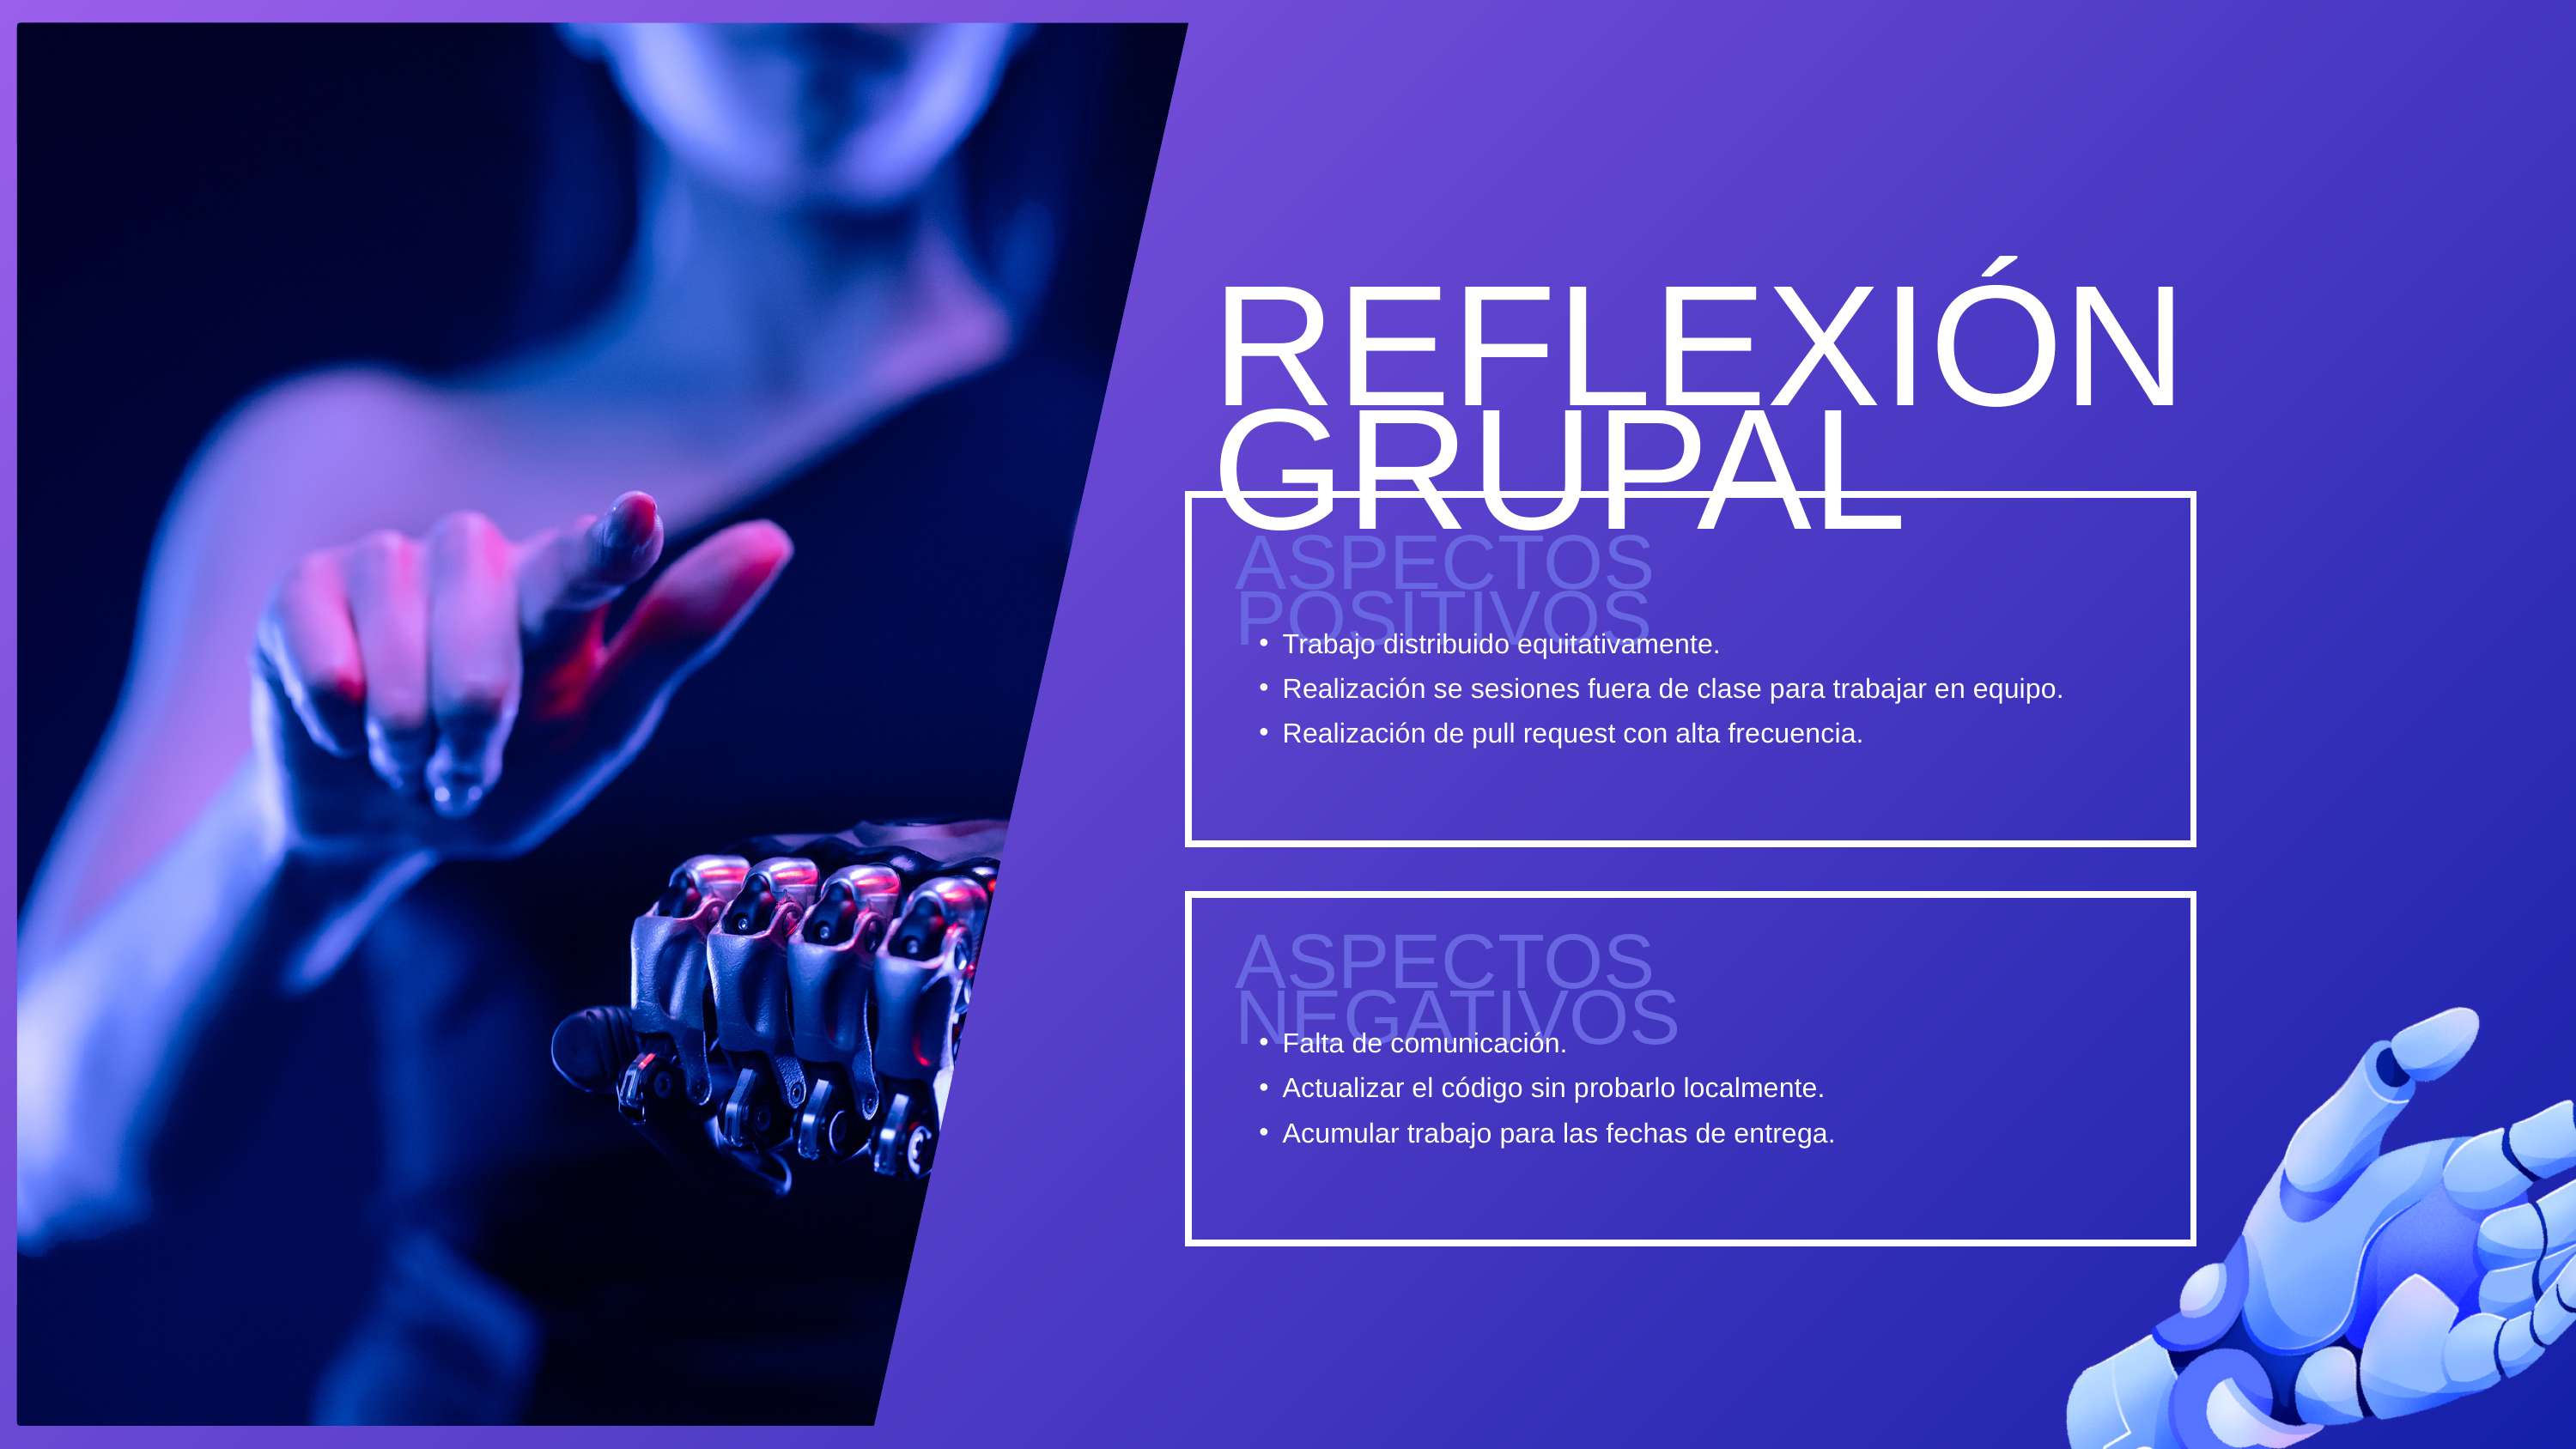

REFLEXIÓN GRUPAL

ASPECTOS POSITIVOS
Trabajo distribuido equitativamente.
Realización se sesiones fuera de clase para trabajar en equipo.
Realización de pull request con alta frecuencia.

ASPECTOS NEGATIVOS

Falta de comunicación.
Actualizar el código sin probarlo localmente.
Acumular trabajo para las fechas de entrega.